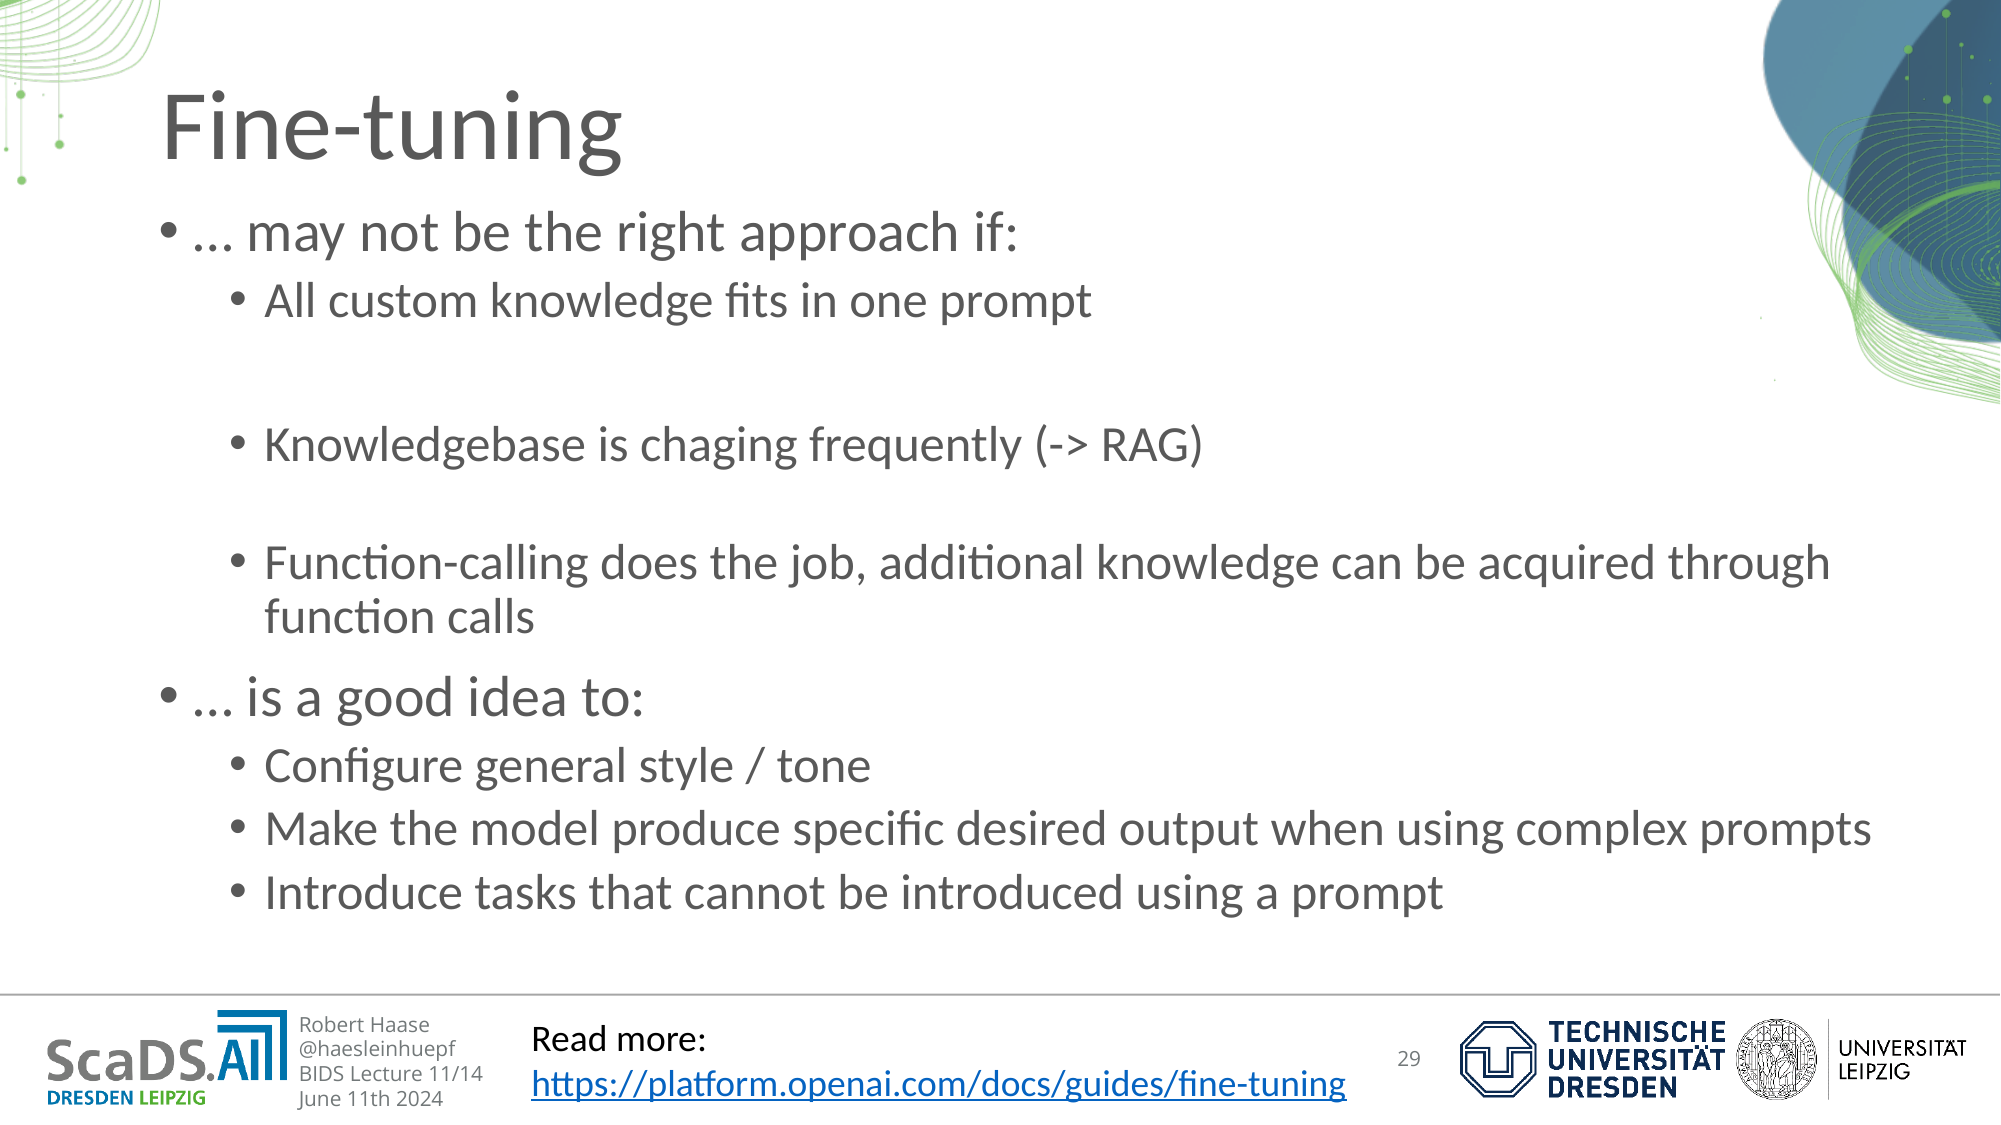

# Fine-tuning
… may not be the right approach if:
All custom knowledge fits in one prompt

Knowledgebase is chaging frequently (-> RAG)
Function-calling does the job, additional knowledge can be acquired through function calls
… is a good idea to:
Configure general style / tone
Make the model produce specific desired output when using complex prompts
Introduce tasks that cannot be introduced using a prompt

Read more: https://platform.openai.com/docs/guides/fine-tuning